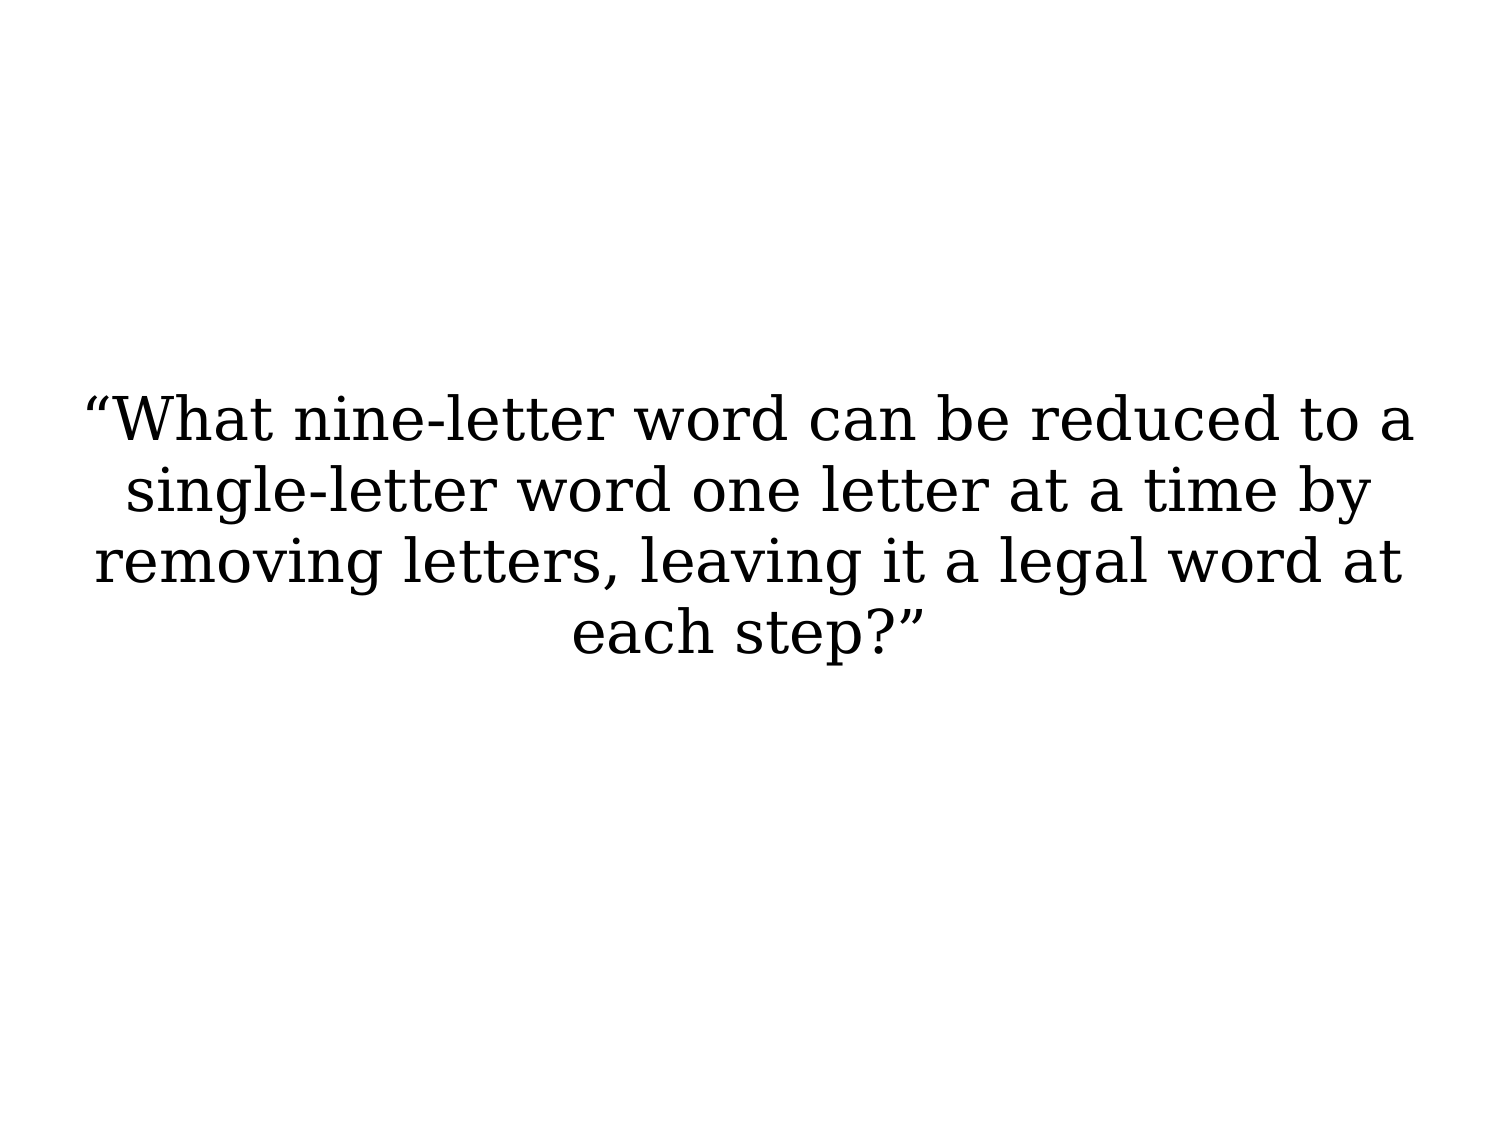

“What nine-letter word can be reduced to a single-letter word one letter at a time by removing letters, leaving it a legal word at each step?”